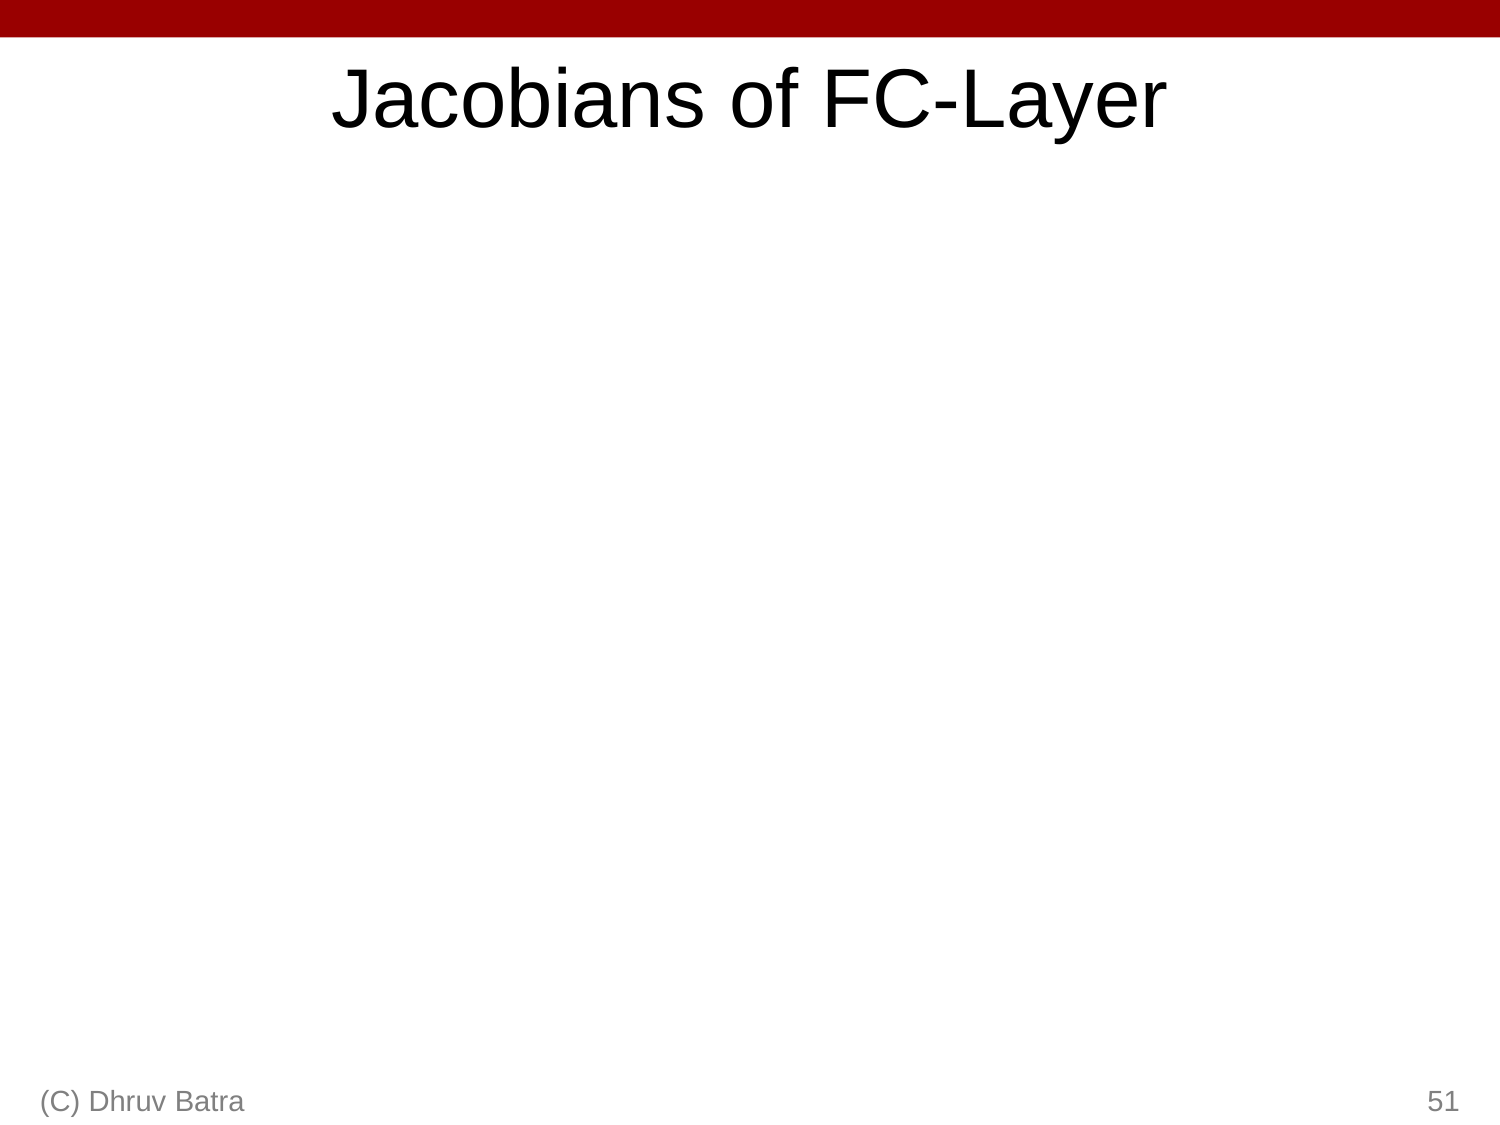

# Jacobians of FC-Layer

(C) Dhruv Batra
51